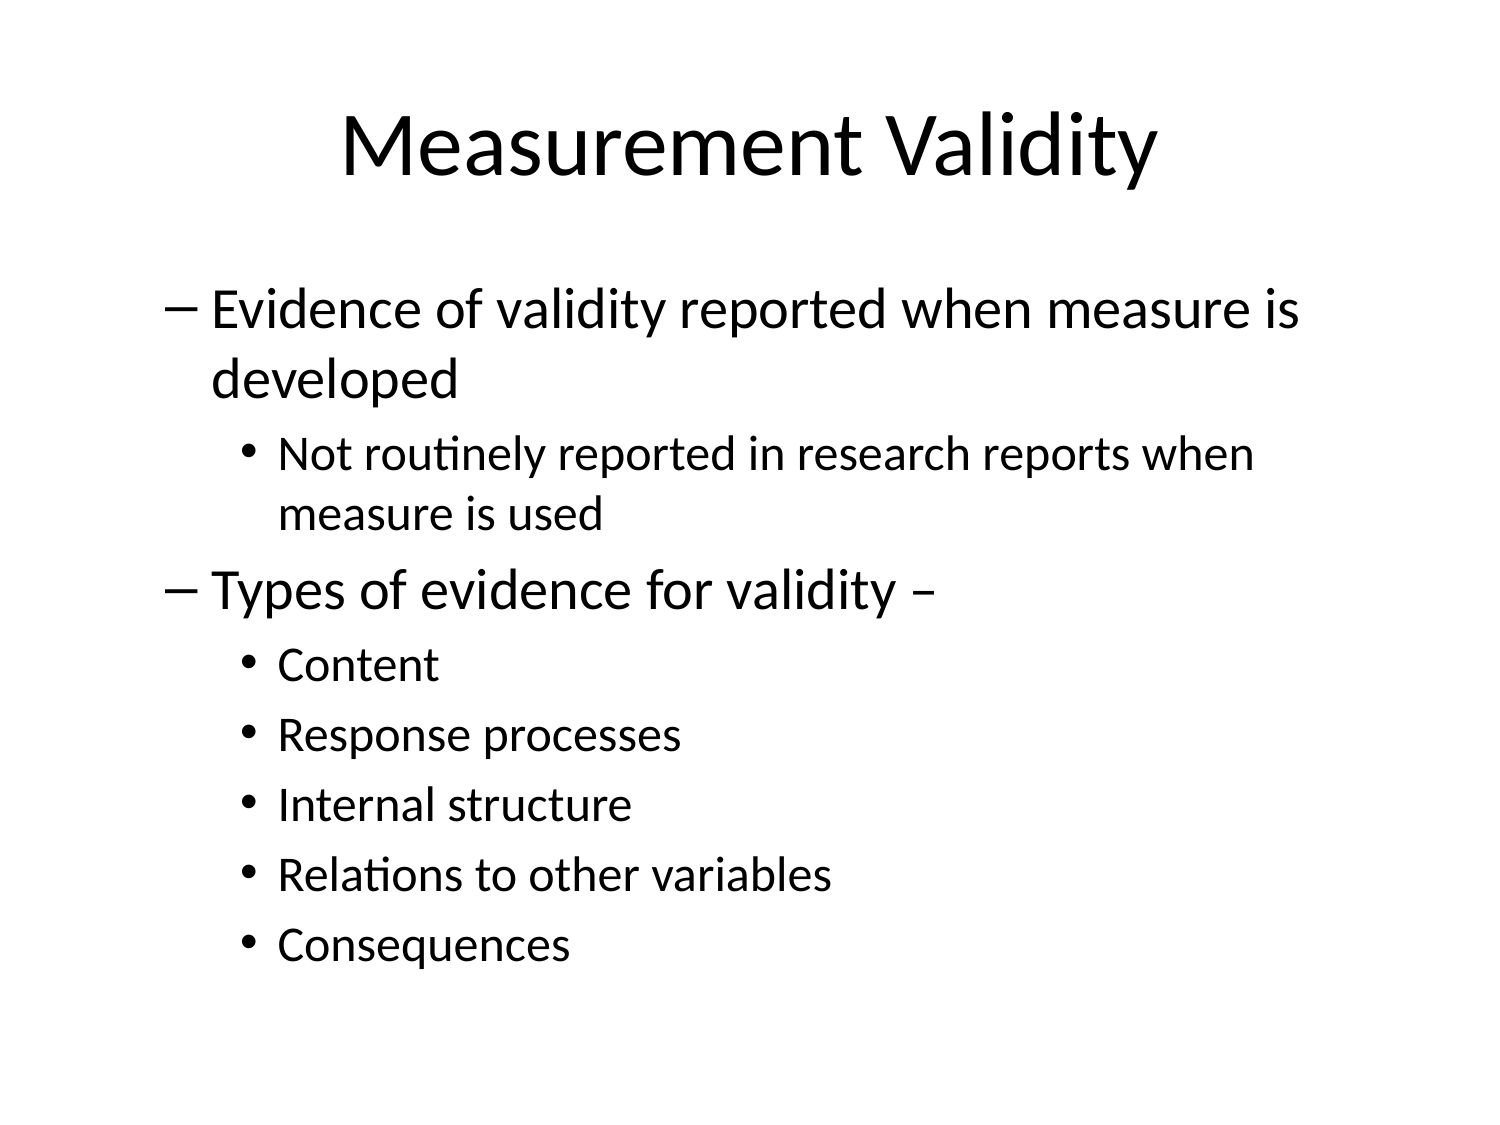

# Measurement Validity
Evidence of validity reported when measure is developed
Not routinely reported in research reports when measure is used
Types of evidence for validity –
Content
Response processes
Internal structure
Relations to other variables
Consequences